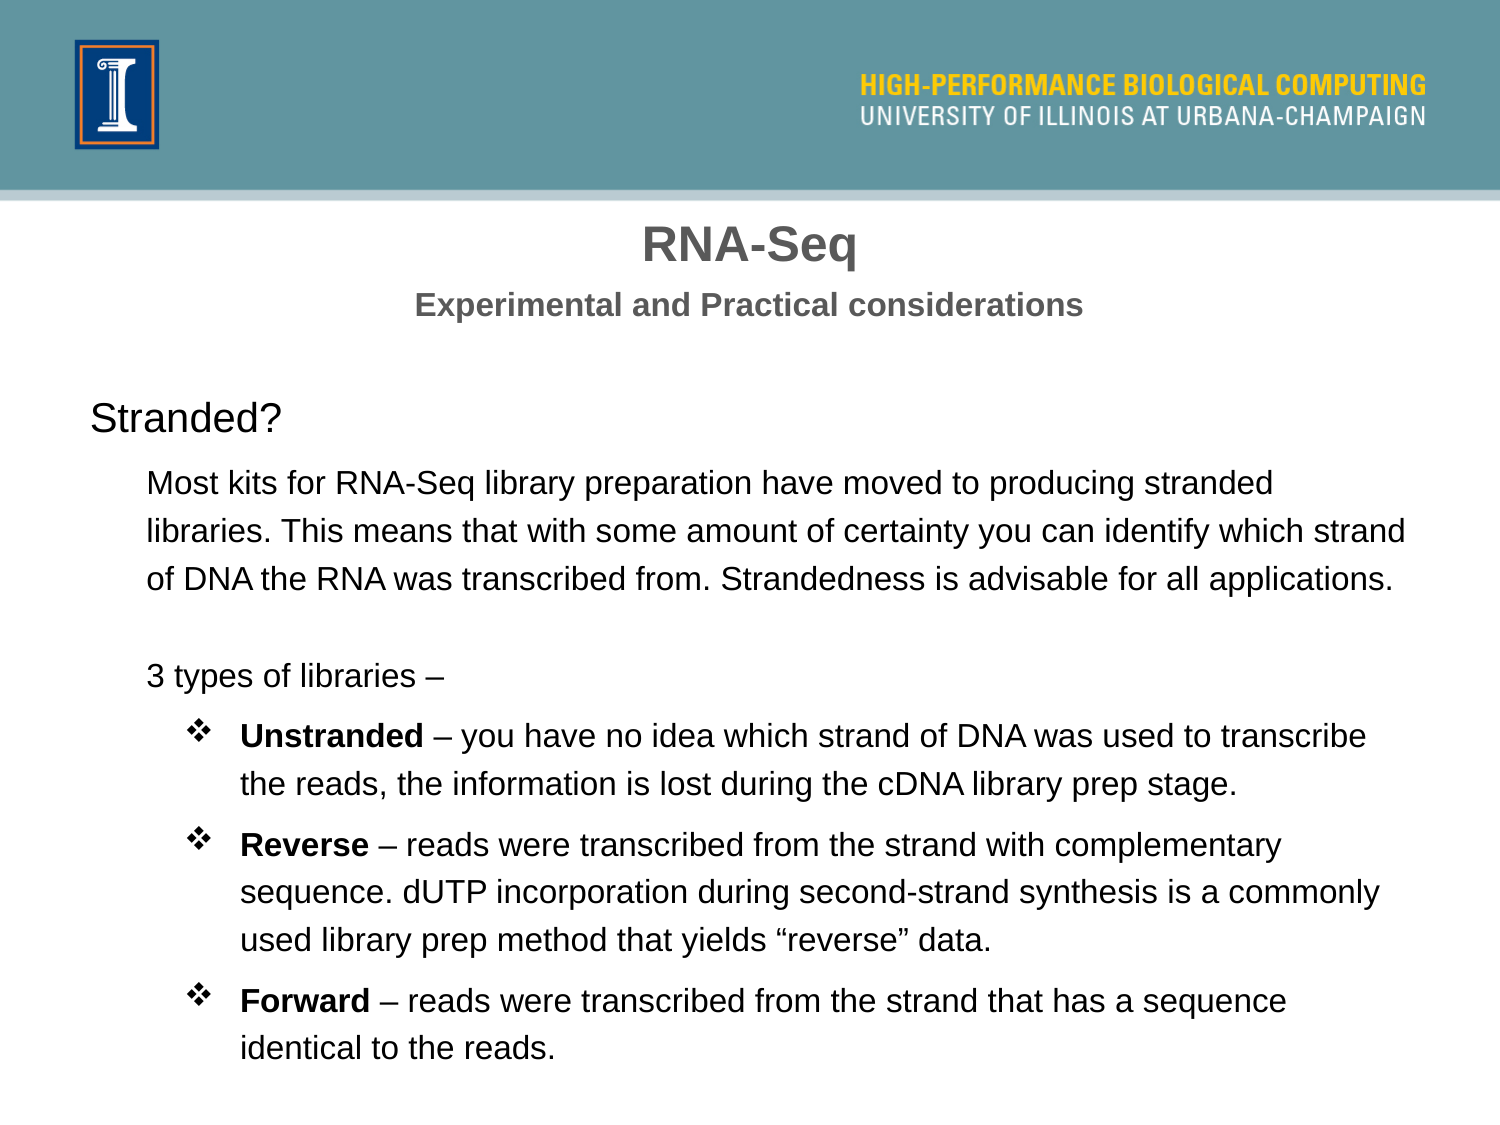

RNA-Seq
Experimental and Practical considerations
Stranded?
Most kits for RNA-Seq library preparation have moved to producing stranded libraries. This means that with some amount of certainty you can identify which strand of DNA the RNA was transcribed from. Strandedness is advisable for all applications.

3 types of libraries –
Unstranded – you have no idea which strand of DNA was used to transcribe the reads, the information is lost during the cDNA library prep stage.
Reverse – reads were transcribed from the strand with complementary sequence. dUTP incorporation during second-strand synthesis is a commonly used library prep method that yields “reverse” data.
Forward – reads were transcribed from the strand that has a sequence identical to the reads.